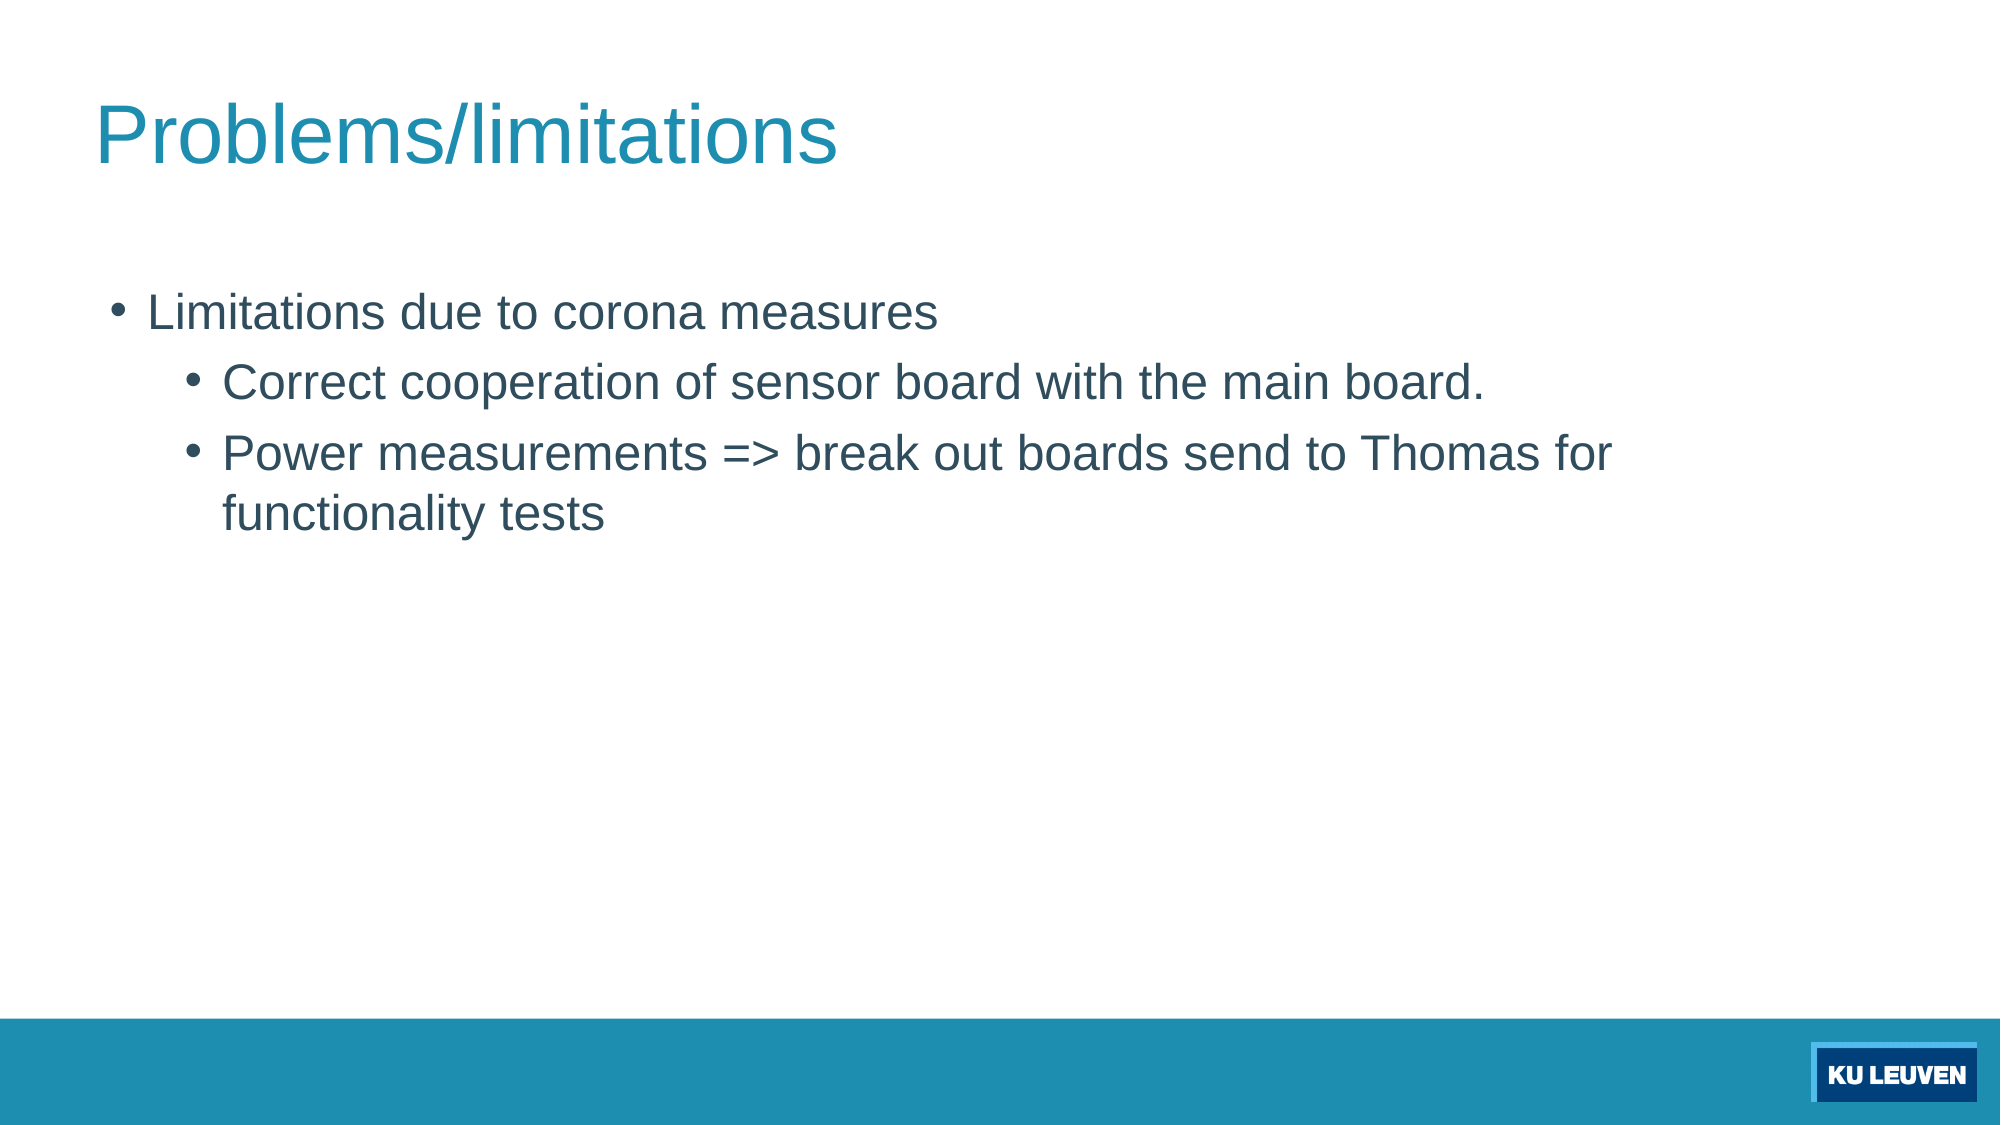

# Problems/limitations
Limitations due to corona measures
Correct cooperation of sensor board with the main board.
Power measurements => break out boards send to Thomas for functionality tests